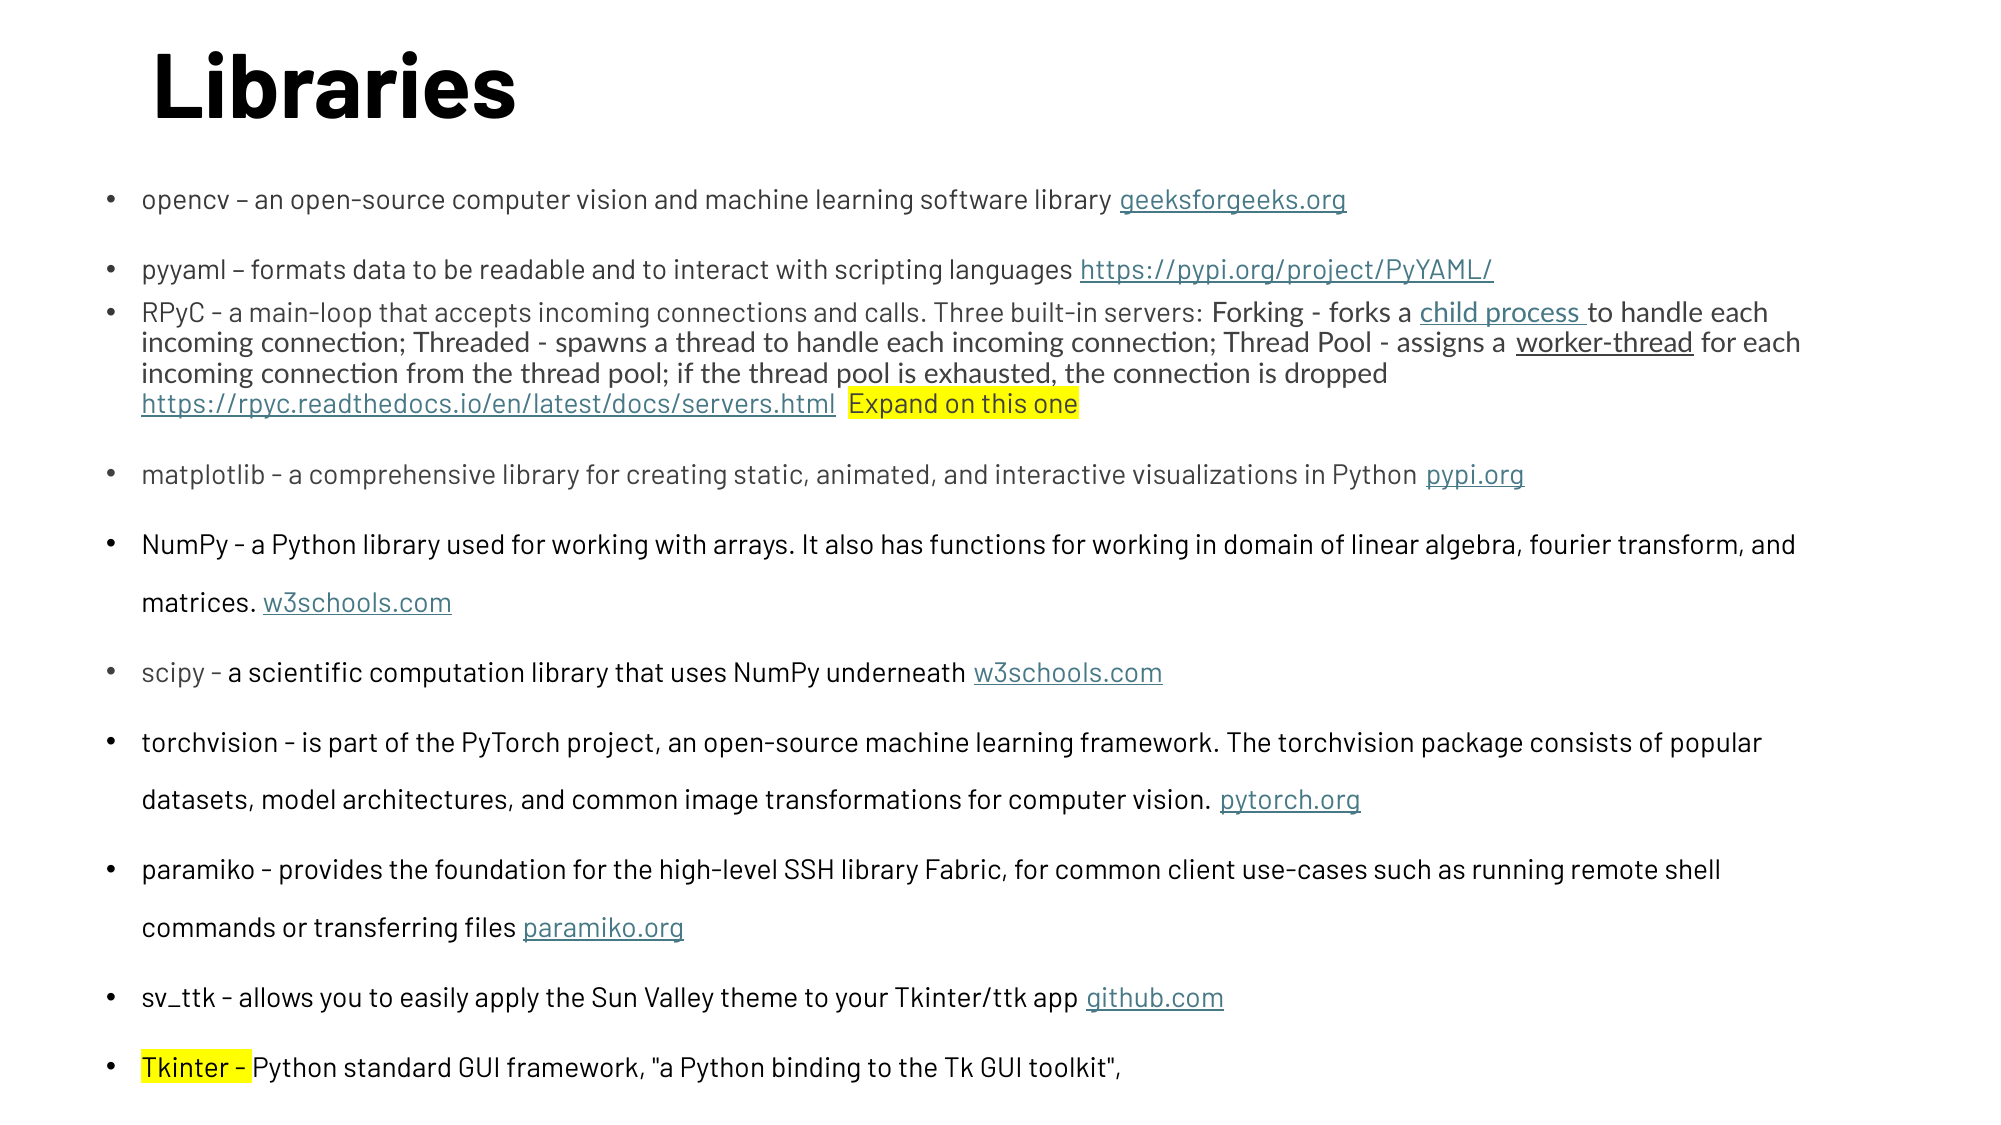

# Libraries
opencv – an open-source computer vision and machine learning software library geeksforgeeks.org
pyyaml – formats data to be readable and to interact with scripting languages https://pypi.org/project/PyYAML/
RPyC - a main-loop that accepts incoming connections and calls. Three built-in servers: Forking - forks a child process to handle each incoming connection; Threaded - spawns a thread to handle each incoming connection; Thread Pool - assigns a worker-thread for each incoming connection from the thread pool; if the thread pool is exhausted, the connection is dropped https://rpyc.readthedocs.io/en/latest/docs/servers.html  Expand on this one
matplotlib - a comprehensive library for creating static, animated, and interactive visualizations in Python pypi.org
NumPy - a Python library used for working with arrays. It also has functions for working in domain of linear algebra, fourier transform, and matrices. w3schools.com
scipy - a scientific computation library that uses NumPy underneath w3schools.com
torchvision - is part of the PyTorch project, an open-source machine learning framework. The torchvision package consists of popular datasets, model architectures, and common image transformations for computer vision. pytorch.org
paramiko - provides the foundation for the high-level SSH library Fabric, for common client use-cases such as running remote shell commands or transferring files paramiko.org
sv_ttk - allows you to easily apply the Sun Valley theme to your Tkinter/ttk app github.com
Tkinter - Python standard GUI framework, "a Python binding to the Tk GUI toolkit",